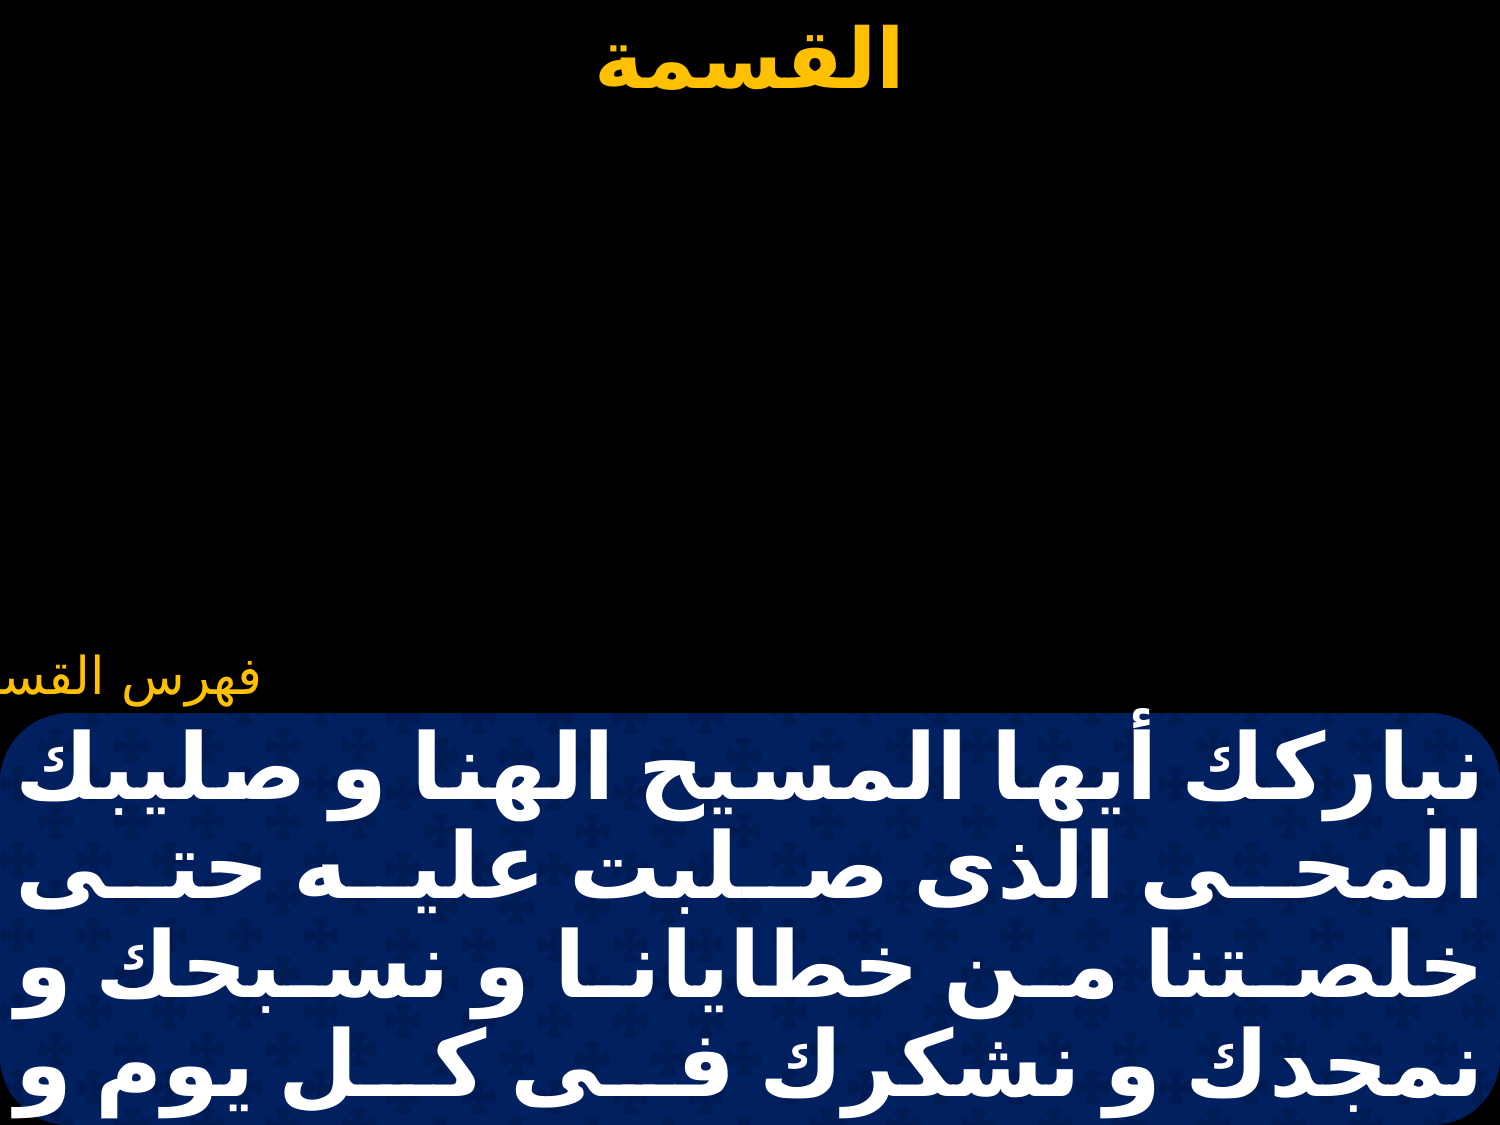

#
نباركك أيها المسيح الهنا و صليبك المحى الذى صلبت عليه حتى خلصتنا من خطايانا و نسبحك و نمجدك و نشكرك فى كل يوم و كل ساعة و نصرخ نحوك قائلين: